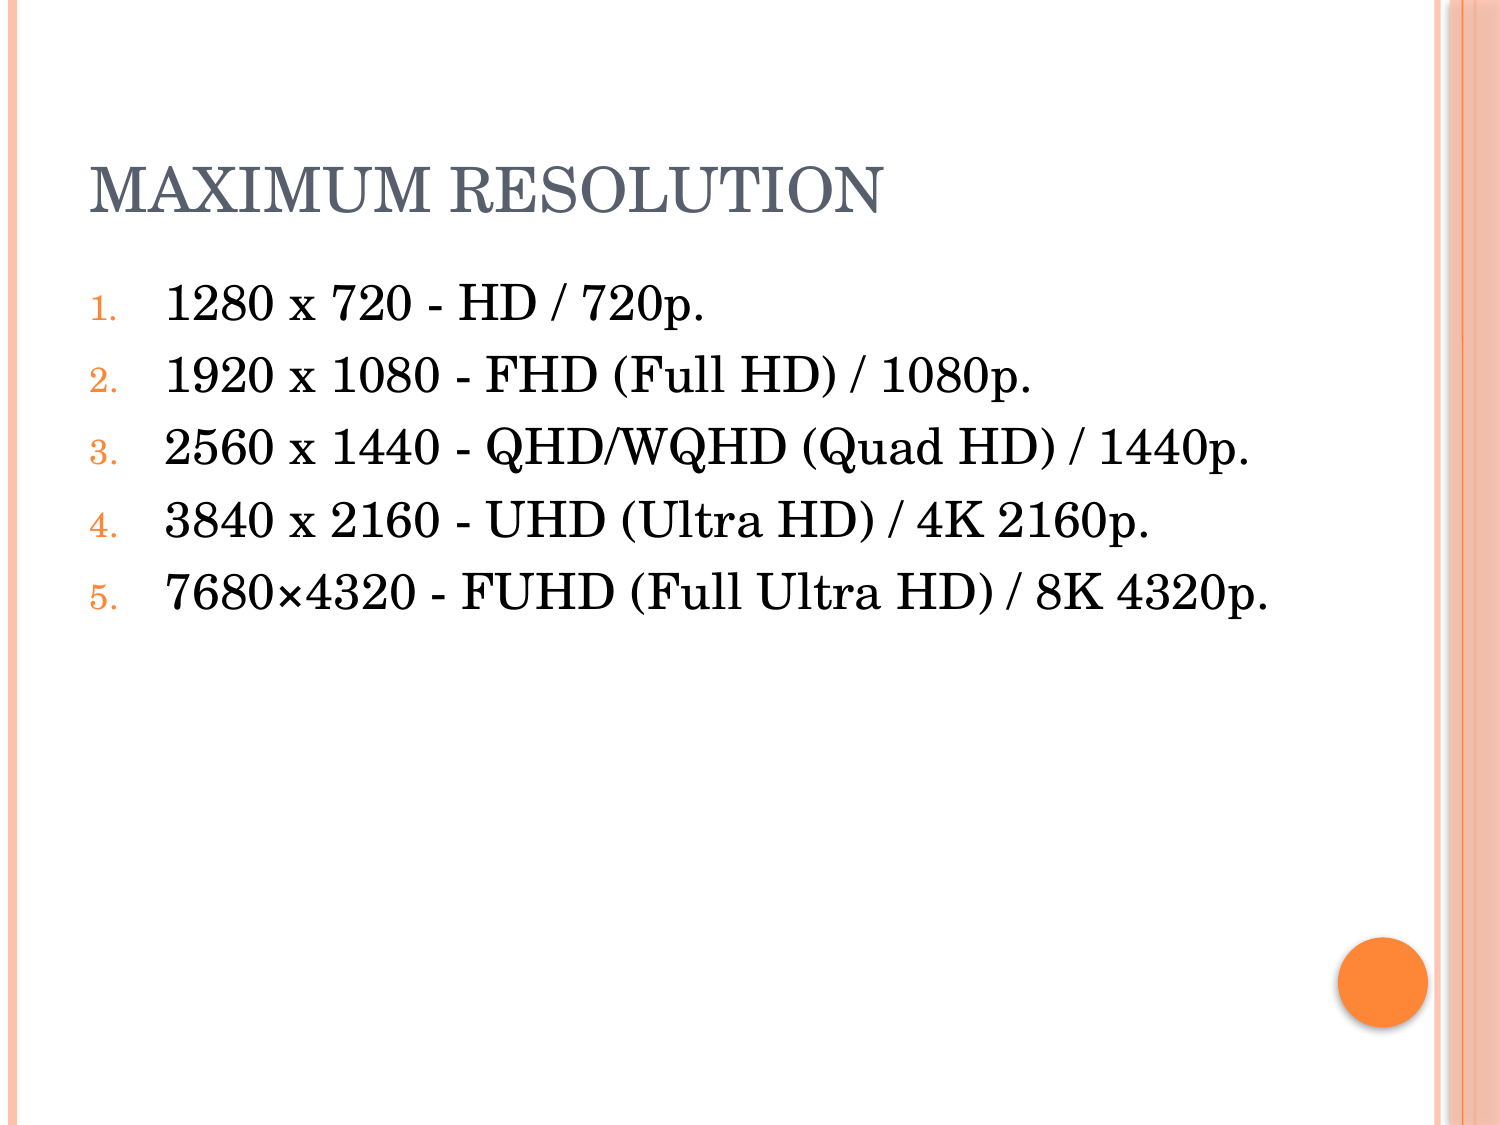

# Maximum resolution
1280 x 720 - HD / 720p.
1920 x 1080 - FHD (Full HD) / 1080p.
2560 x 1440 - QHD/WQHD (Quad HD) / 1440p.
3840 x 2160 - UHD (Ultra HD) / 4K 2160p.
7680×4320 - FUHD (Full Ultra HD) / 8K 4320p.